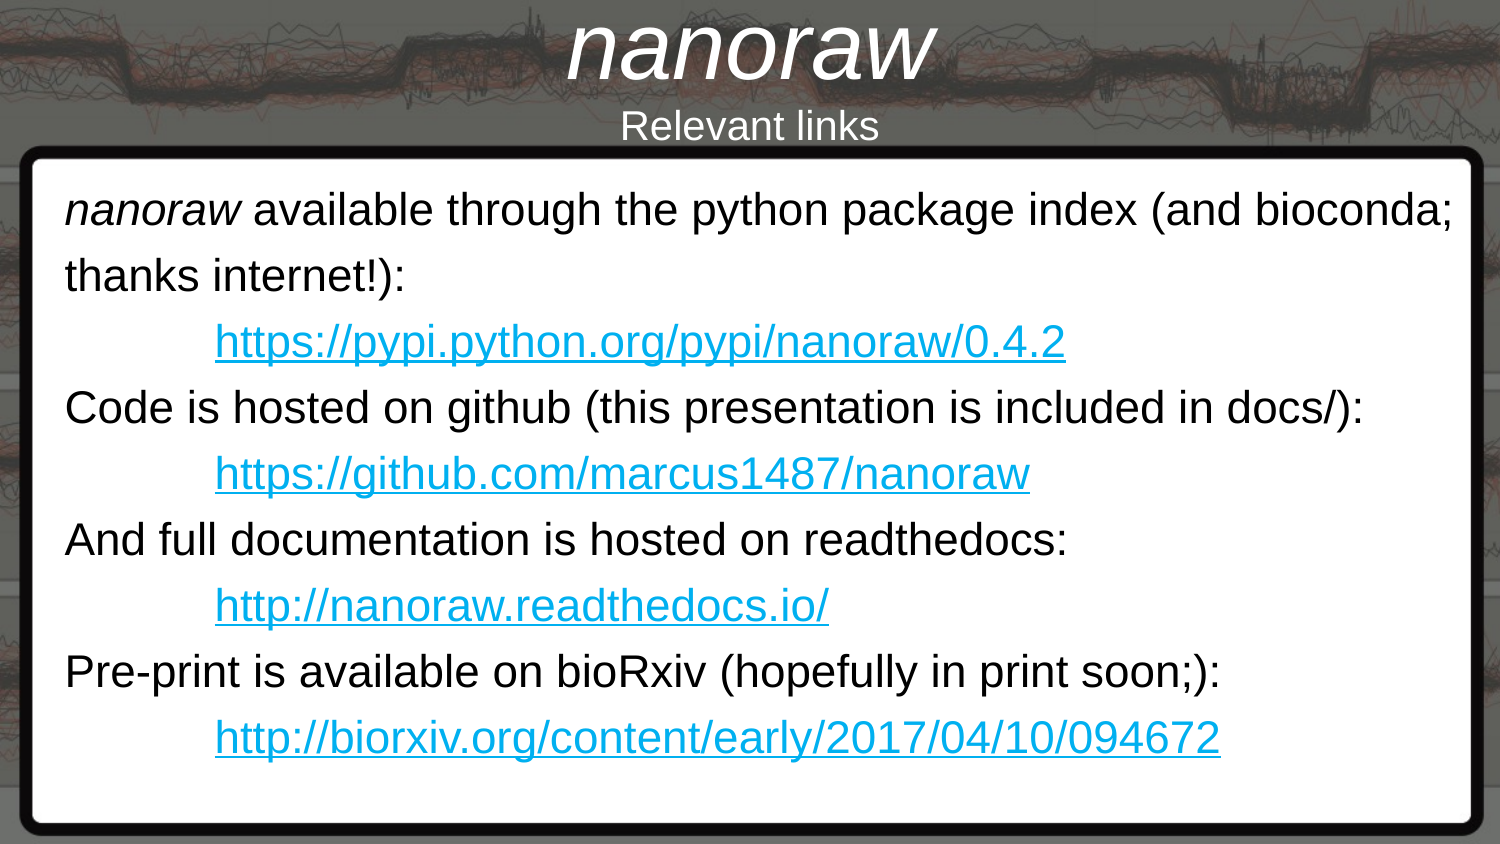

# nanoraw Relevant links
nanoraw available through the python package index (and bioconda; thanks internet!):
	https://pypi.python.org/pypi/nanoraw/0.4.2
Code is hosted on github (this presentation is included in docs/):
	https://github.com/marcus1487/nanoraw
And full documentation is hosted on readthedocs:
	http://nanoraw.readthedocs.io/
Pre-print is available on bioRxiv (hopefully in print soon;):
	http://biorxiv.org/content/early/2017/04/10/094672